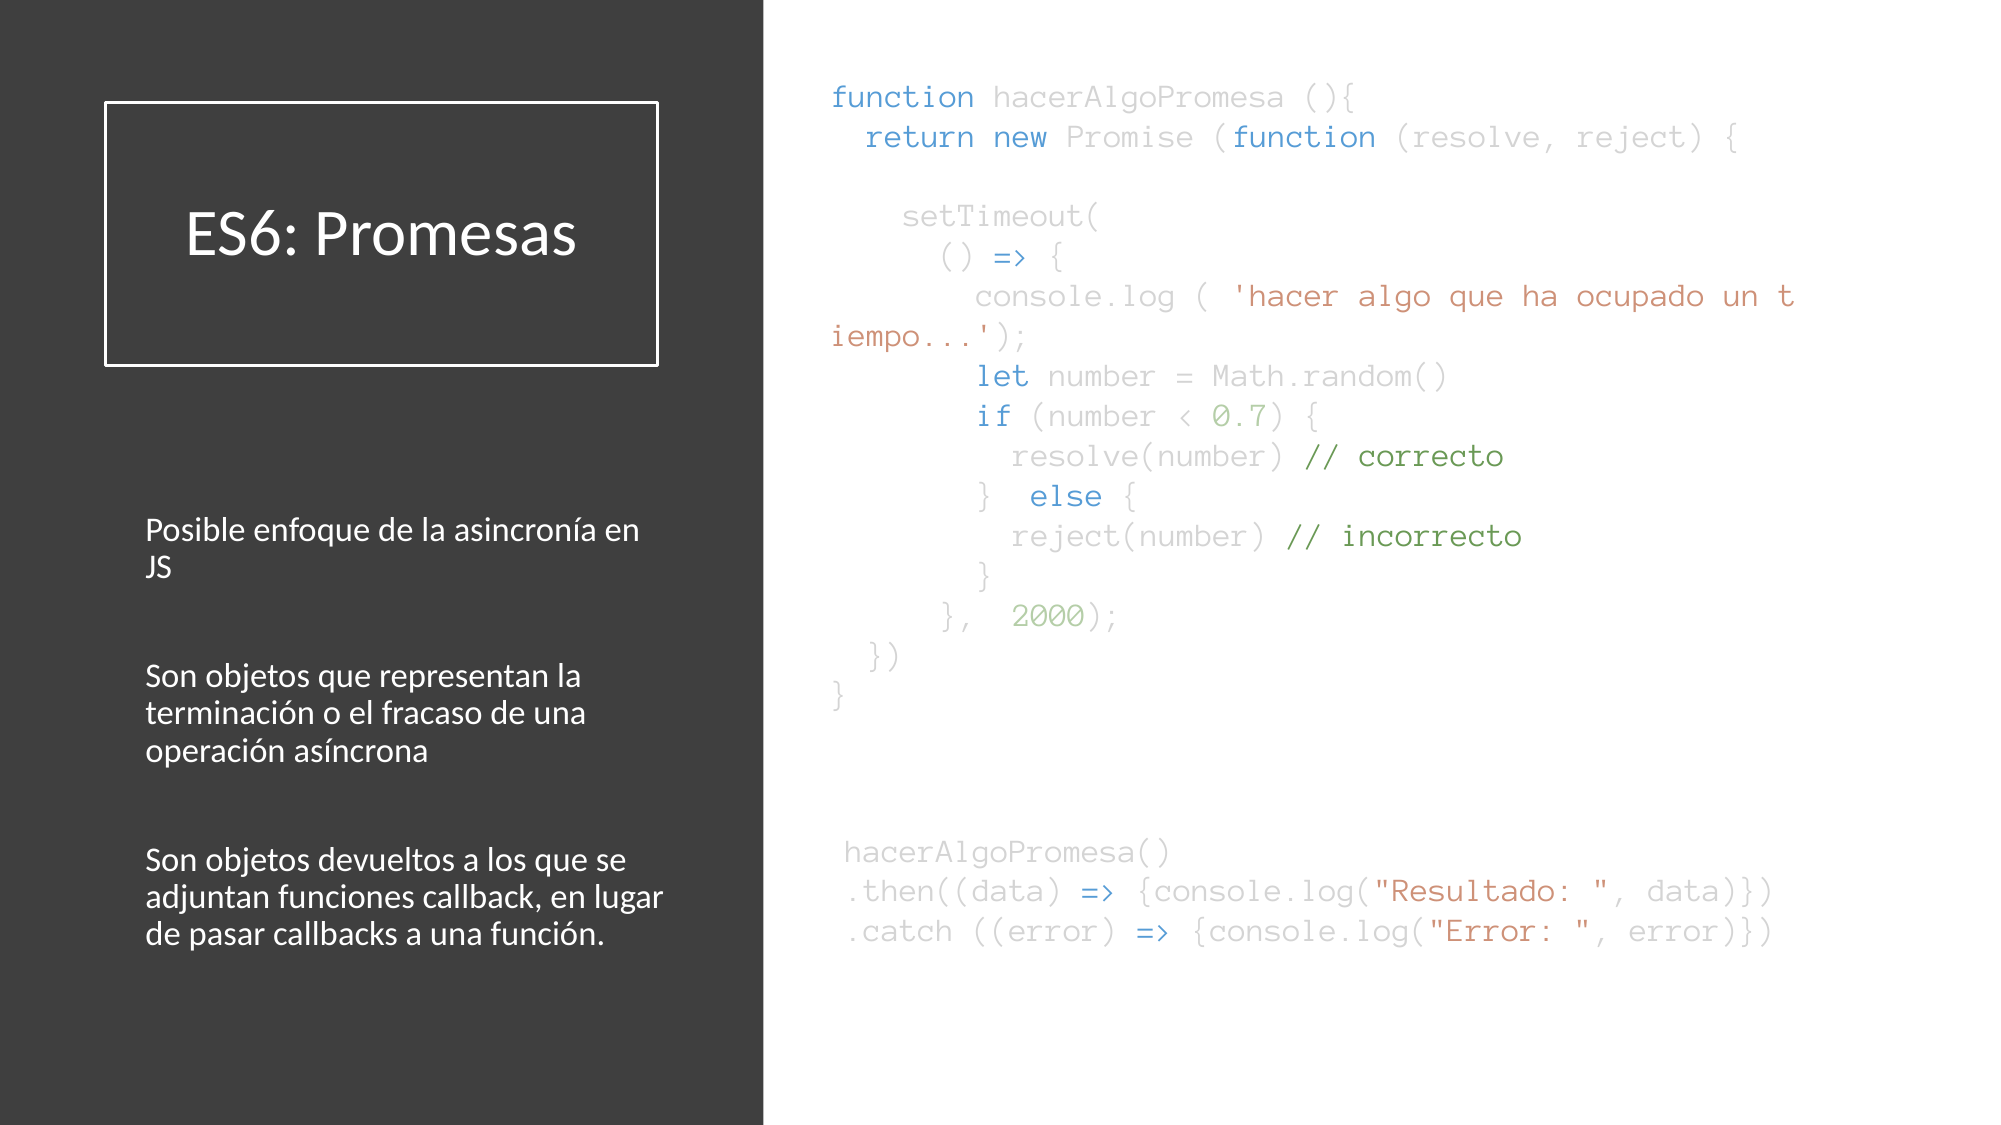

function hacerAlgoPromesa (){
  return new Promise (function (resolve, reject) {
    setTimeout(
      () => {
        console.log ( 'hacer algo que ha ocupado un tiempo...');
        let number = Math.random()
        if (number < 0.7) {
          resolve(number) // correcto
        }  else {
          reject(number) // incorrecto
        }
      },  2000);
  })
}
# ES6: Promesas

Posible enfoque de la asincronía en JS

Son objetos que representan la terminación o el fracaso de una operación asíncrona

Son objetos devueltos a los que se adjuntan funciones callback, en lugar de pasar callbacks a una función.
hacerAlgoPromesa()
.then((data) => {console.log("Resultado: ", data)})
.catch ((error) => {console.log("Error: ", error)})